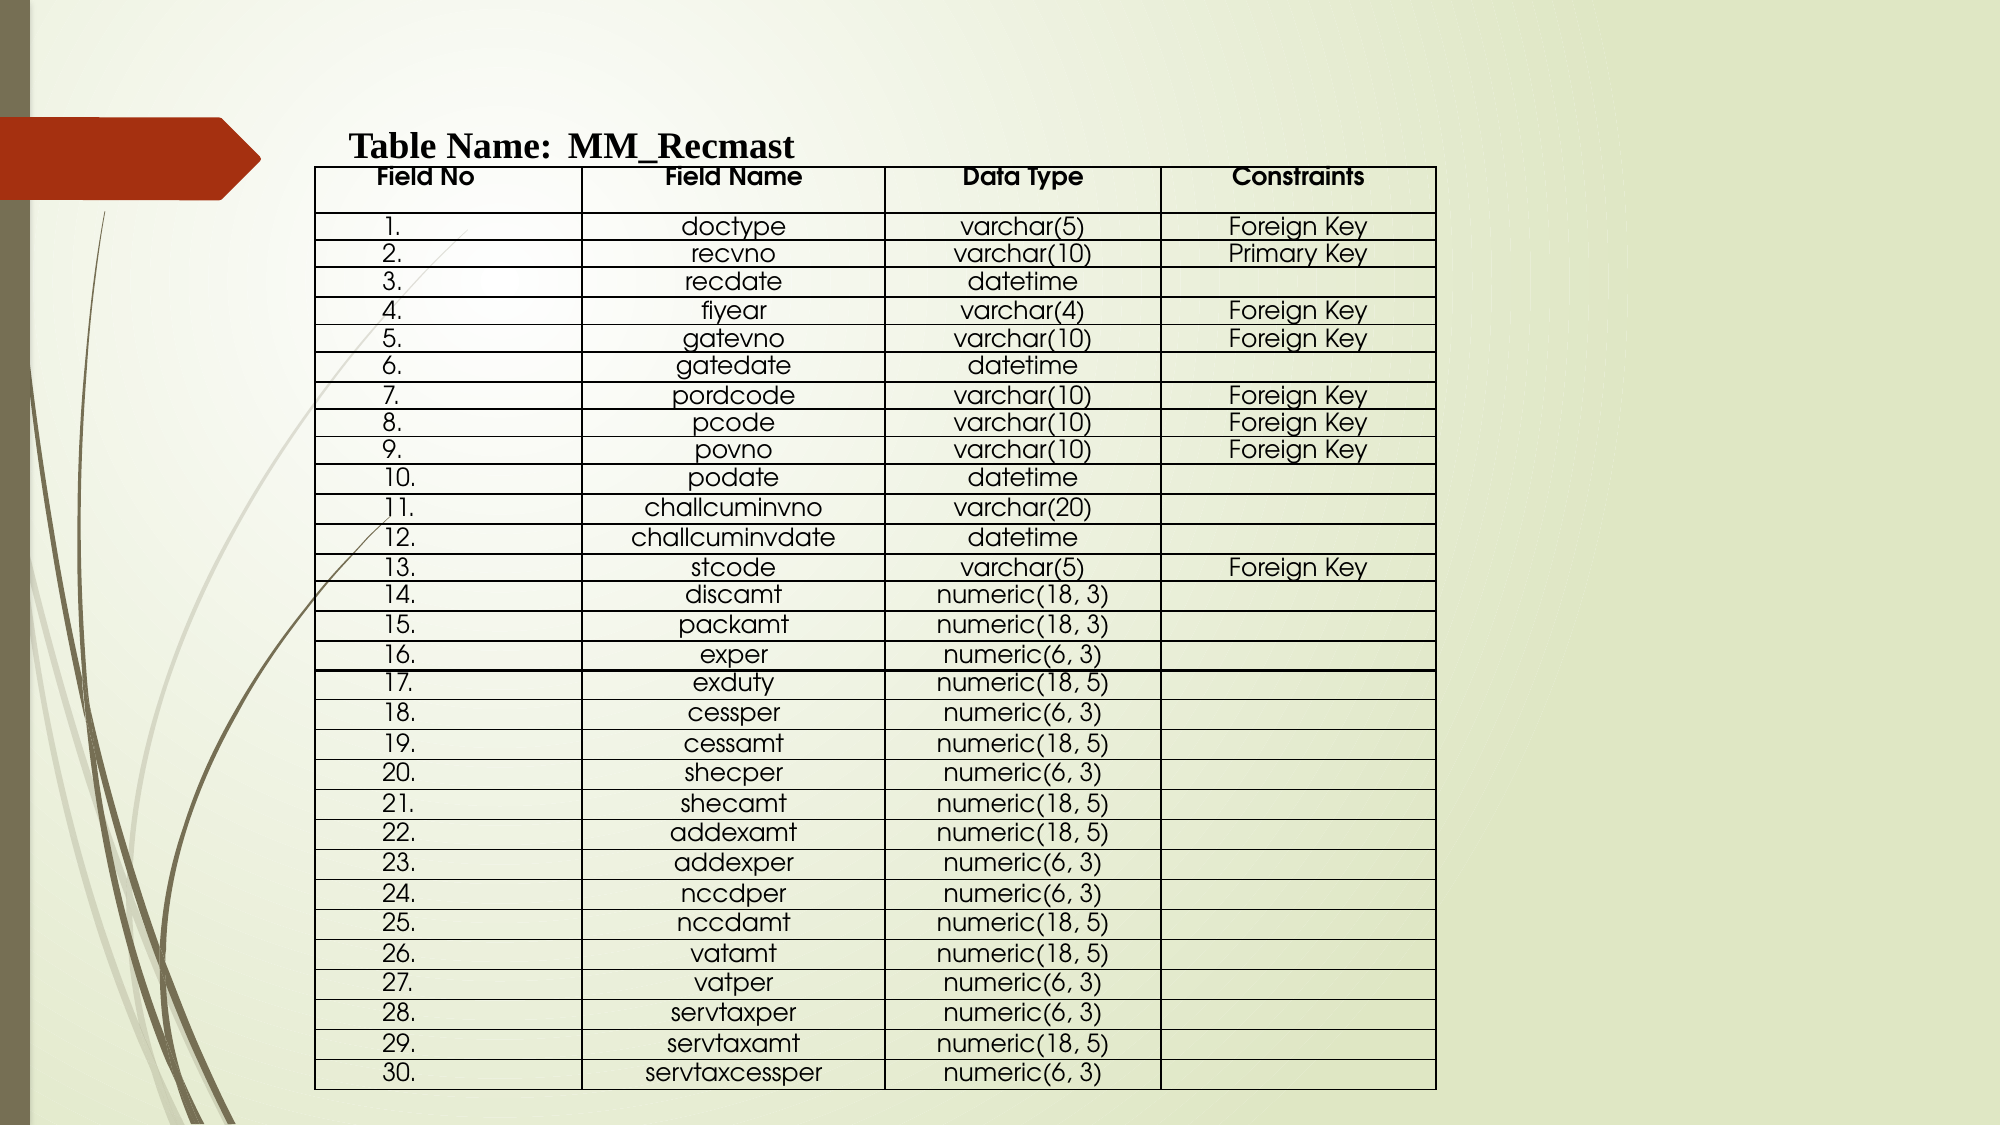

Table Name: MM_Recmast
| Field No | Field Name | Data Type | Constraints |
| --- | --- | --- | --- |
| 1. | doctype | varchar(5) | Foreign Key |
| 2. | recvno | varchar(10) | Primary Key |
| 3. | recdate | datetime |  |
| 4. | fiyear | varchar(4) | Foreign Key |
| 5. | gatevno | varchar(10) | Foreign Key |
| 6. | gatedate | datetime |  |
| 7. | pordcode | varchar(10) | Foreign Key |
| 8. | pcode | varchar(10) | Foreign Key |
| 9. | povno | varchar(10) | Foreign Key |
| 10. | podate | datetime |  |
| 11. | challcuminvno | varchar(20) |  |
| 12. | challcuminvdate | datetime |  |
| 13. | stcode | varchar(5) | Foreign Key |
| 14. | discamt | numeric(18, 3) |  |
| 15. | packamt | numeric(18, 3) |  |
| 16. | exper | numeric(6, 3) |  |
| 17. | exduty | numeric(18, 5) |  |
| --- | --- | --- | --- |
| 18. | cessper | numeric(6, 3) |  |
| 19. | cessamt | numeric(18, 5) |  |
| 20. | shecper | numeric(6, 3) |  |
| 21. | shecamt | numeric(18, 5) |  |
| 22. | addexamt | numeric(18, 5) |  |
| 23. | addexper | numeric(6, 3) |  |
| 24. | nccdper | numeric(6, 3) |  |
| 25. | nccdamt | numeric(18, 5) |  |
| 26. | vatamt | numeric(18, 5) |  |
| 27. | vatper | numeric(6, 3) |  |
| 28. | servtaxper | numeric(6, 3) |  |
| 29. | servtaxamt | numeric(18, 5) |  |
| 30. | servtaxcessper | numeric(6, 3) |  |